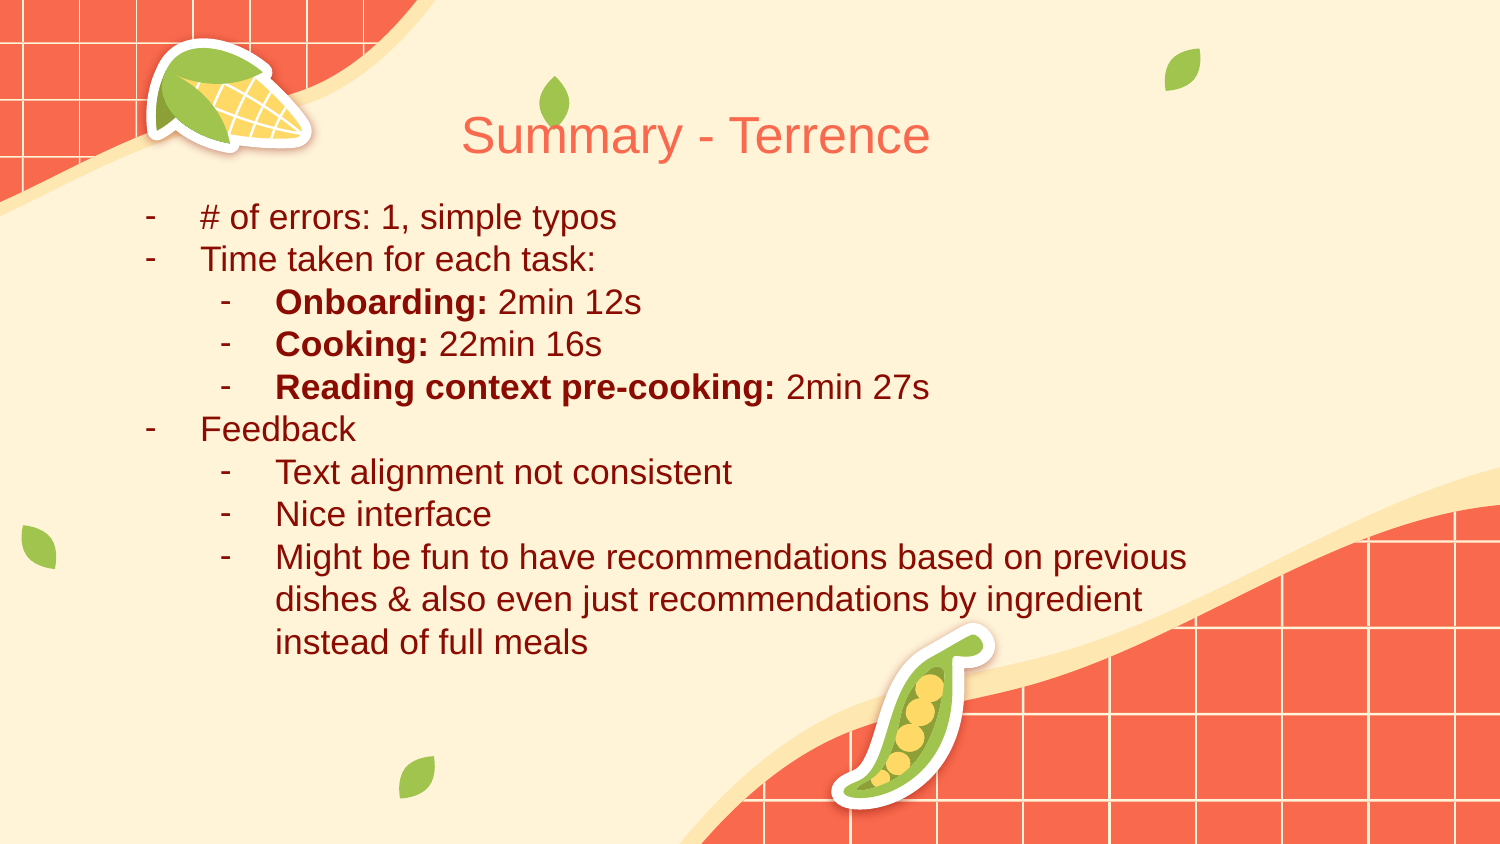

# Summary - Terrence
# of errors: 1, simple typos
Time taken for each task:
Onboarding: 2min 12s
Cooking: 22min 16s
Reading context pre-cooking: 2min 27s
Feedback
Text alignment not consistent
Nice interface
Might be fun to have recommendations based on previous dishes & also even just recommendations by ingredient instead of full meals